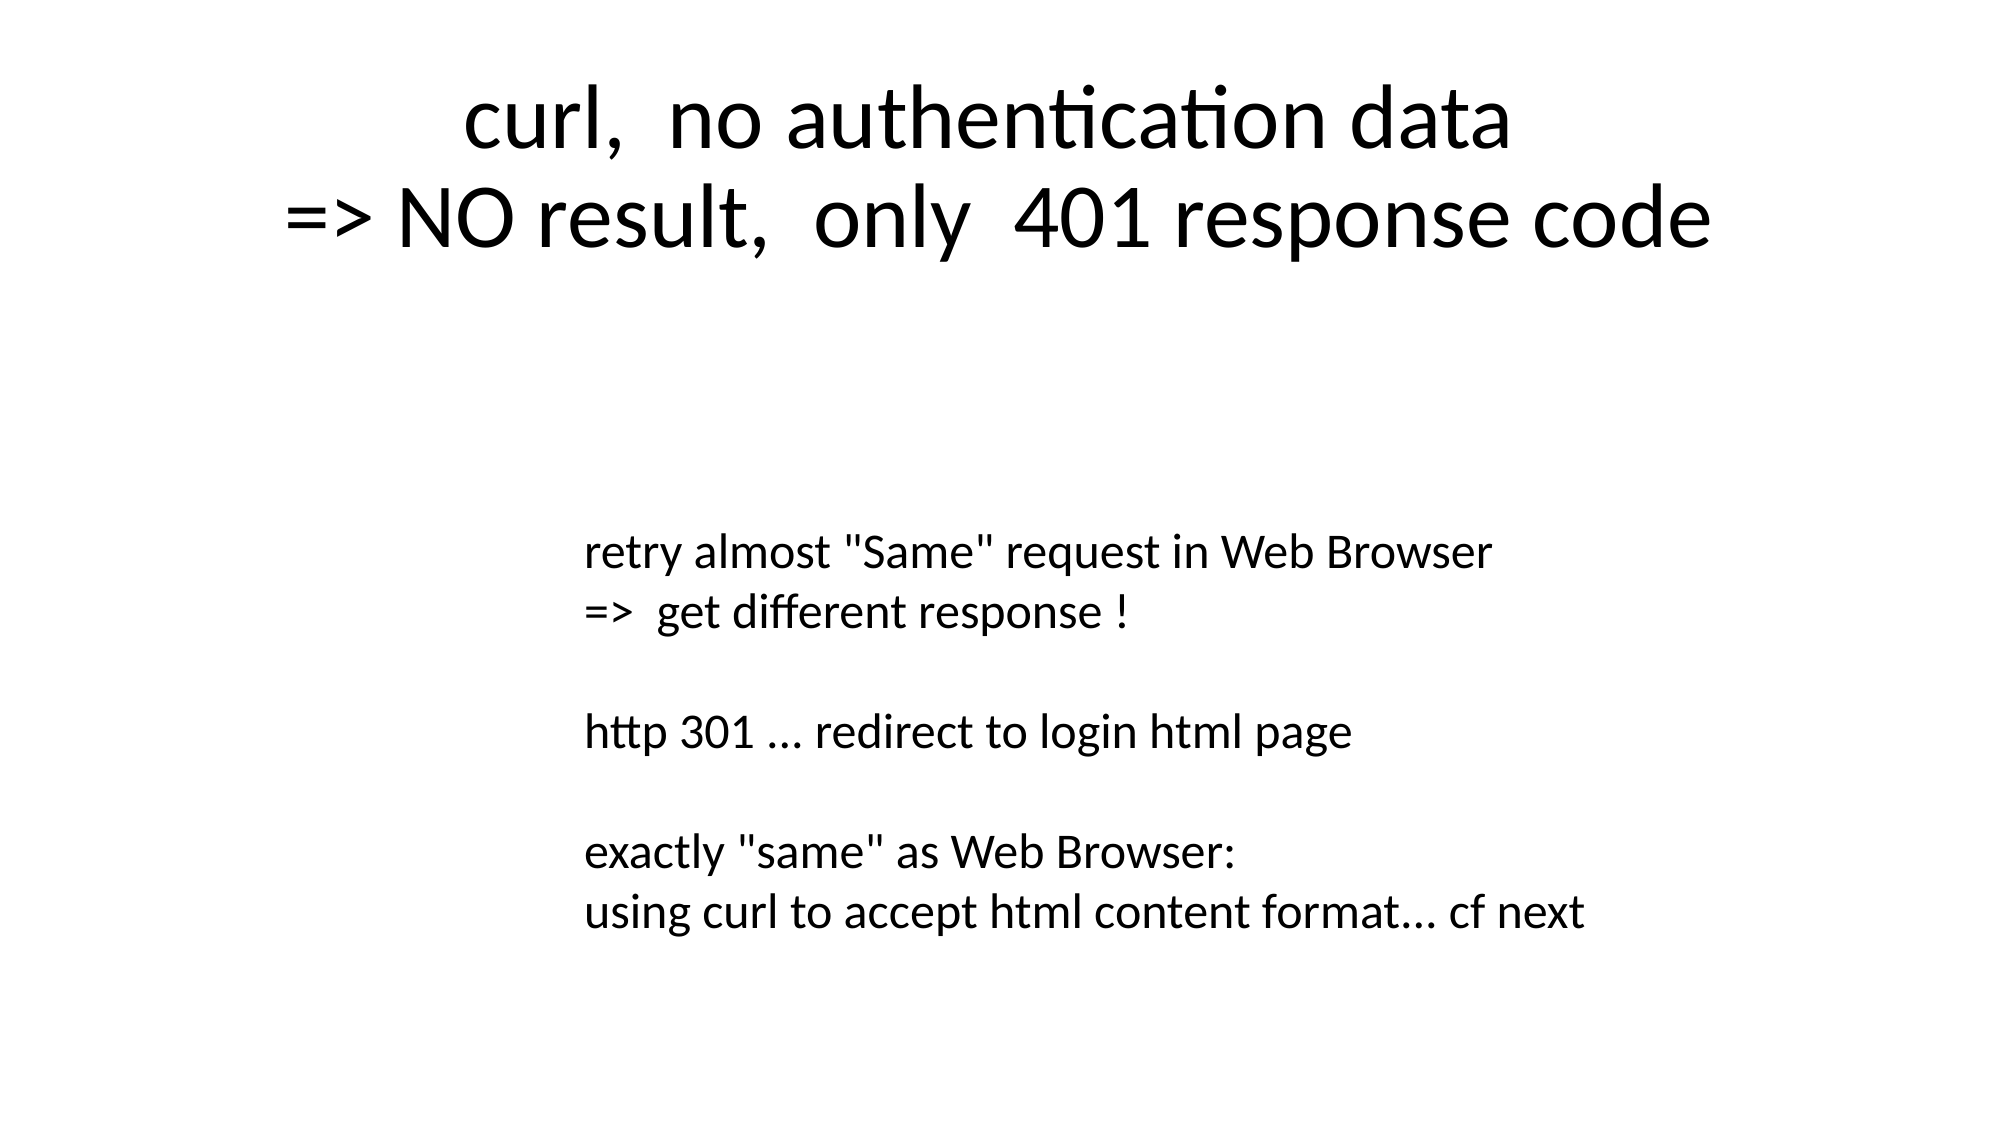

# curl,  no authentication data => NO result,  only  401 response code
retry almost "Same" request in Web Browser
=>  get different response !

http 301 ... redirect to login html page

exactly "same" as Web Browser:
using curl to accept html content format... cf next